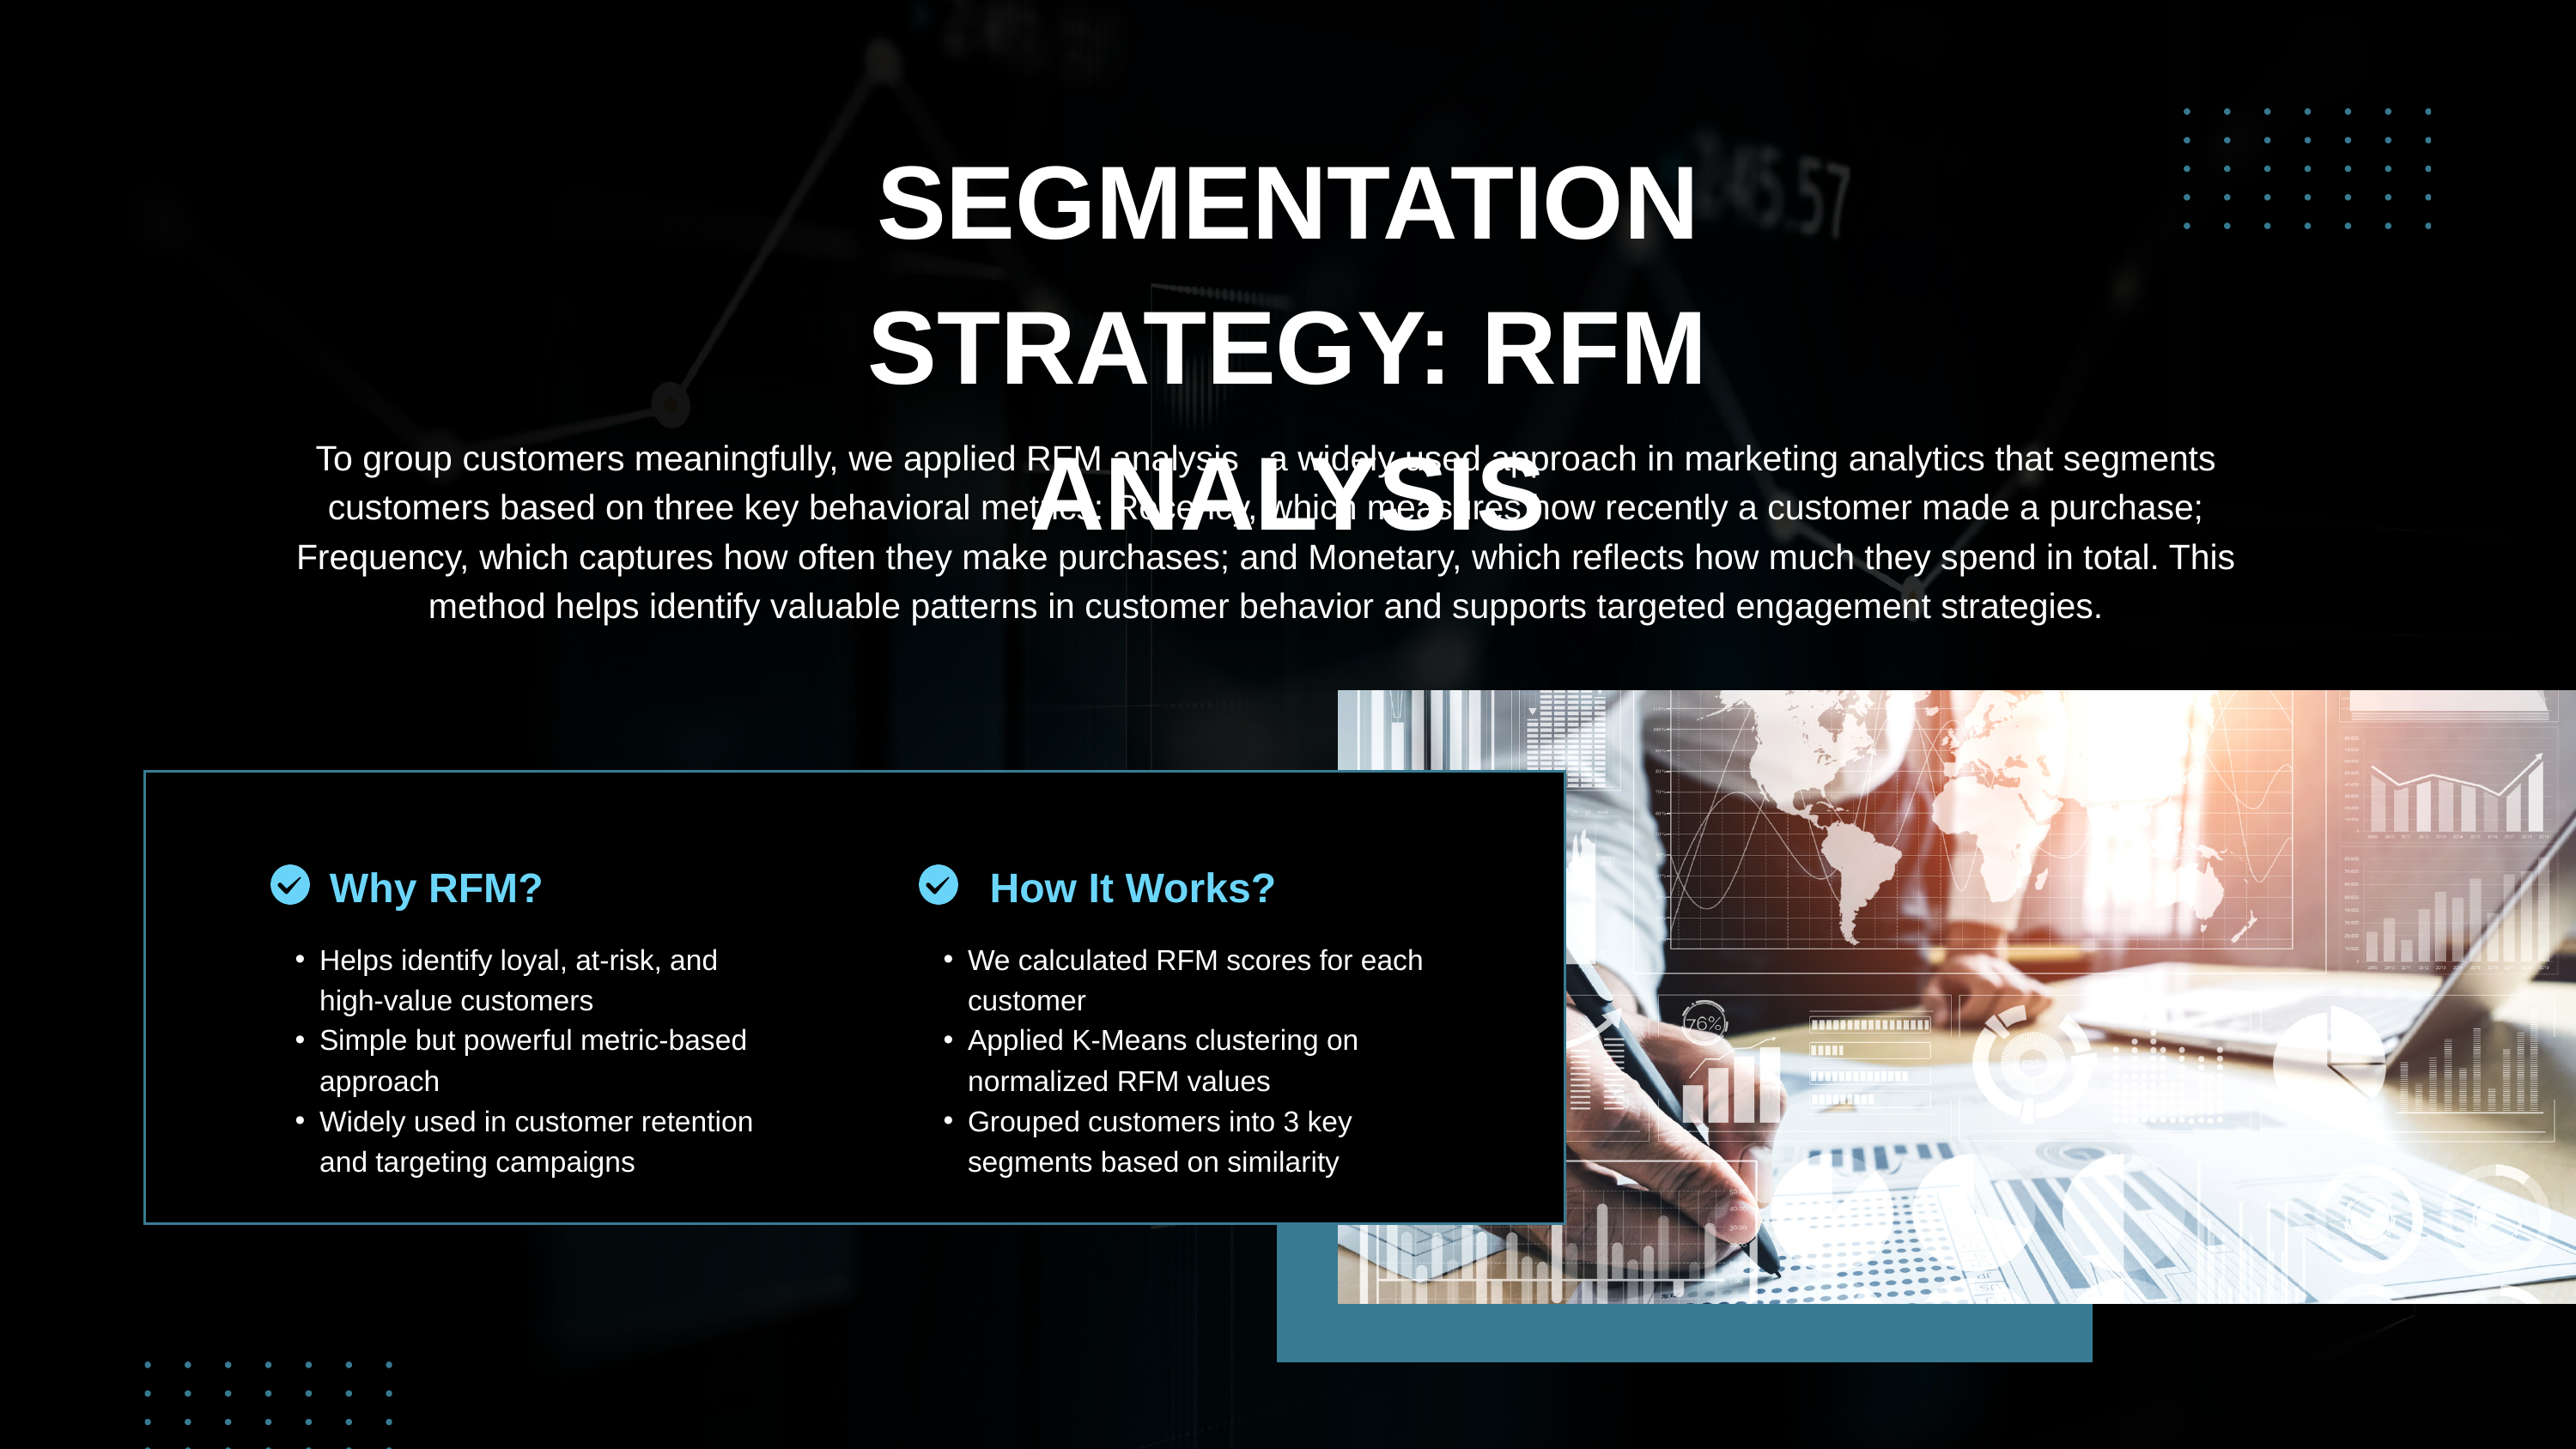

SEGMENTATION STRATEGY: RFM ANALYSIS
To group customers meaningfully, we applied RFM analysis   a widely used approach in marketing analytics that segments customers based on three key behavioral metrics: Recency, which measures how recently a customer made a purchase; Frequency, which captures how often they make purchases; and Monetary, which reflects how much they spend in total. This method helps identify valuable patterns in customer behavior and supports targeted engagement strategies.

Why RFM?
 How It Works?

Helps identify loyal, at-risk, and high-value customers
Simple but powerful metric-based approach
Widely used in customer retention and targeting campaigns

We calculated RFM scores for each customer
Applied K-Means clustering on normalized RFM values
Grouped customers into 3 key segments based on similarity